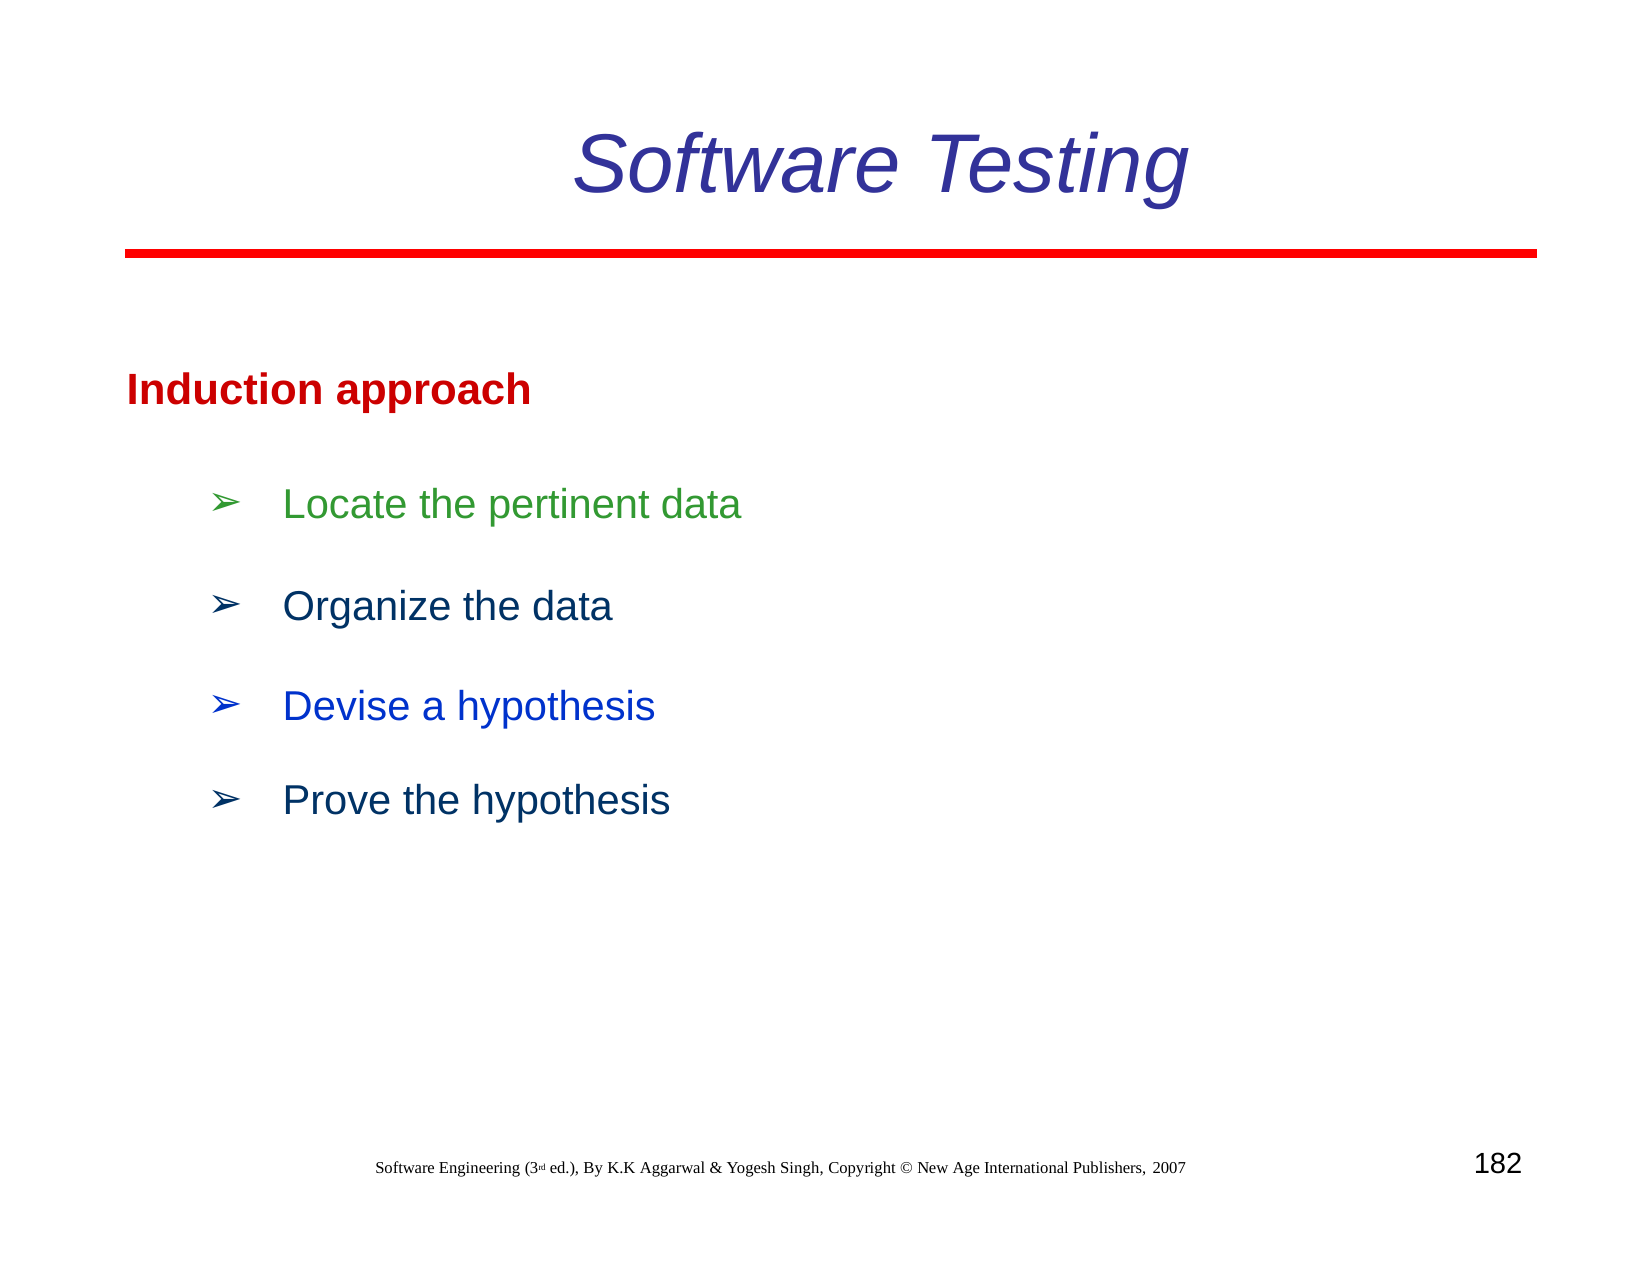

# Software Testing

Induction approach

Locate the pertinent data

Organize the data

Devise a hypothesis

Prove the hypothesis
182
Software Engineering (3rd  ed.), By K.K Aggarwal & Yogesh Singh, Copyright © New Age International Publishers, 2007